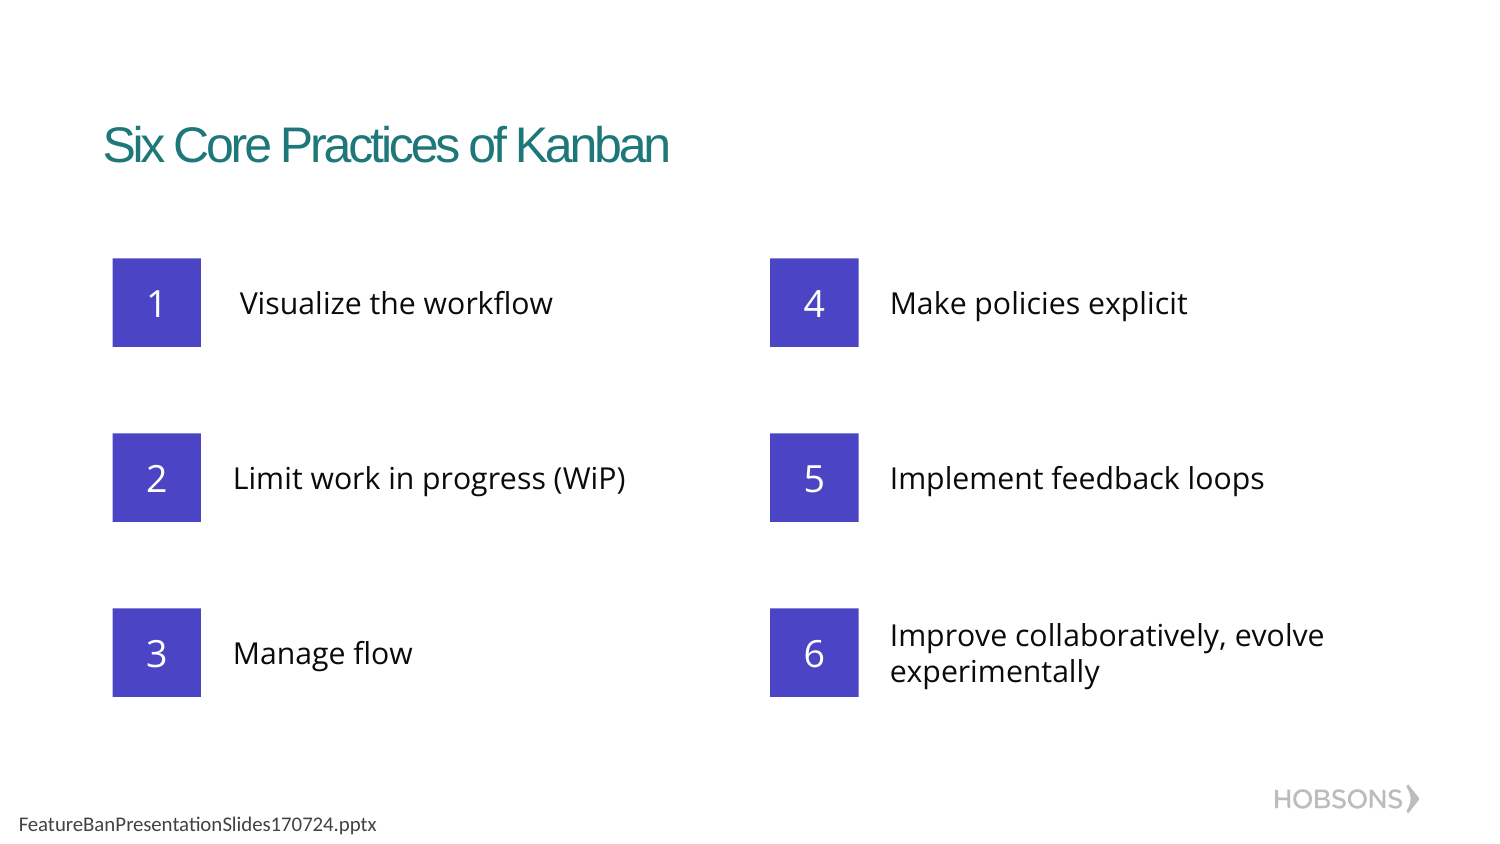

# Six Core Practices of Kanban
1
4
Visualize the workflow
Make policies explicit
2
5
Limit work in progress (WiP)
Implement feedback loops
3
6
Improve collaboratively, evolve experimentally
Manage flow
FeatureBanPresentationSlides170724.pptx